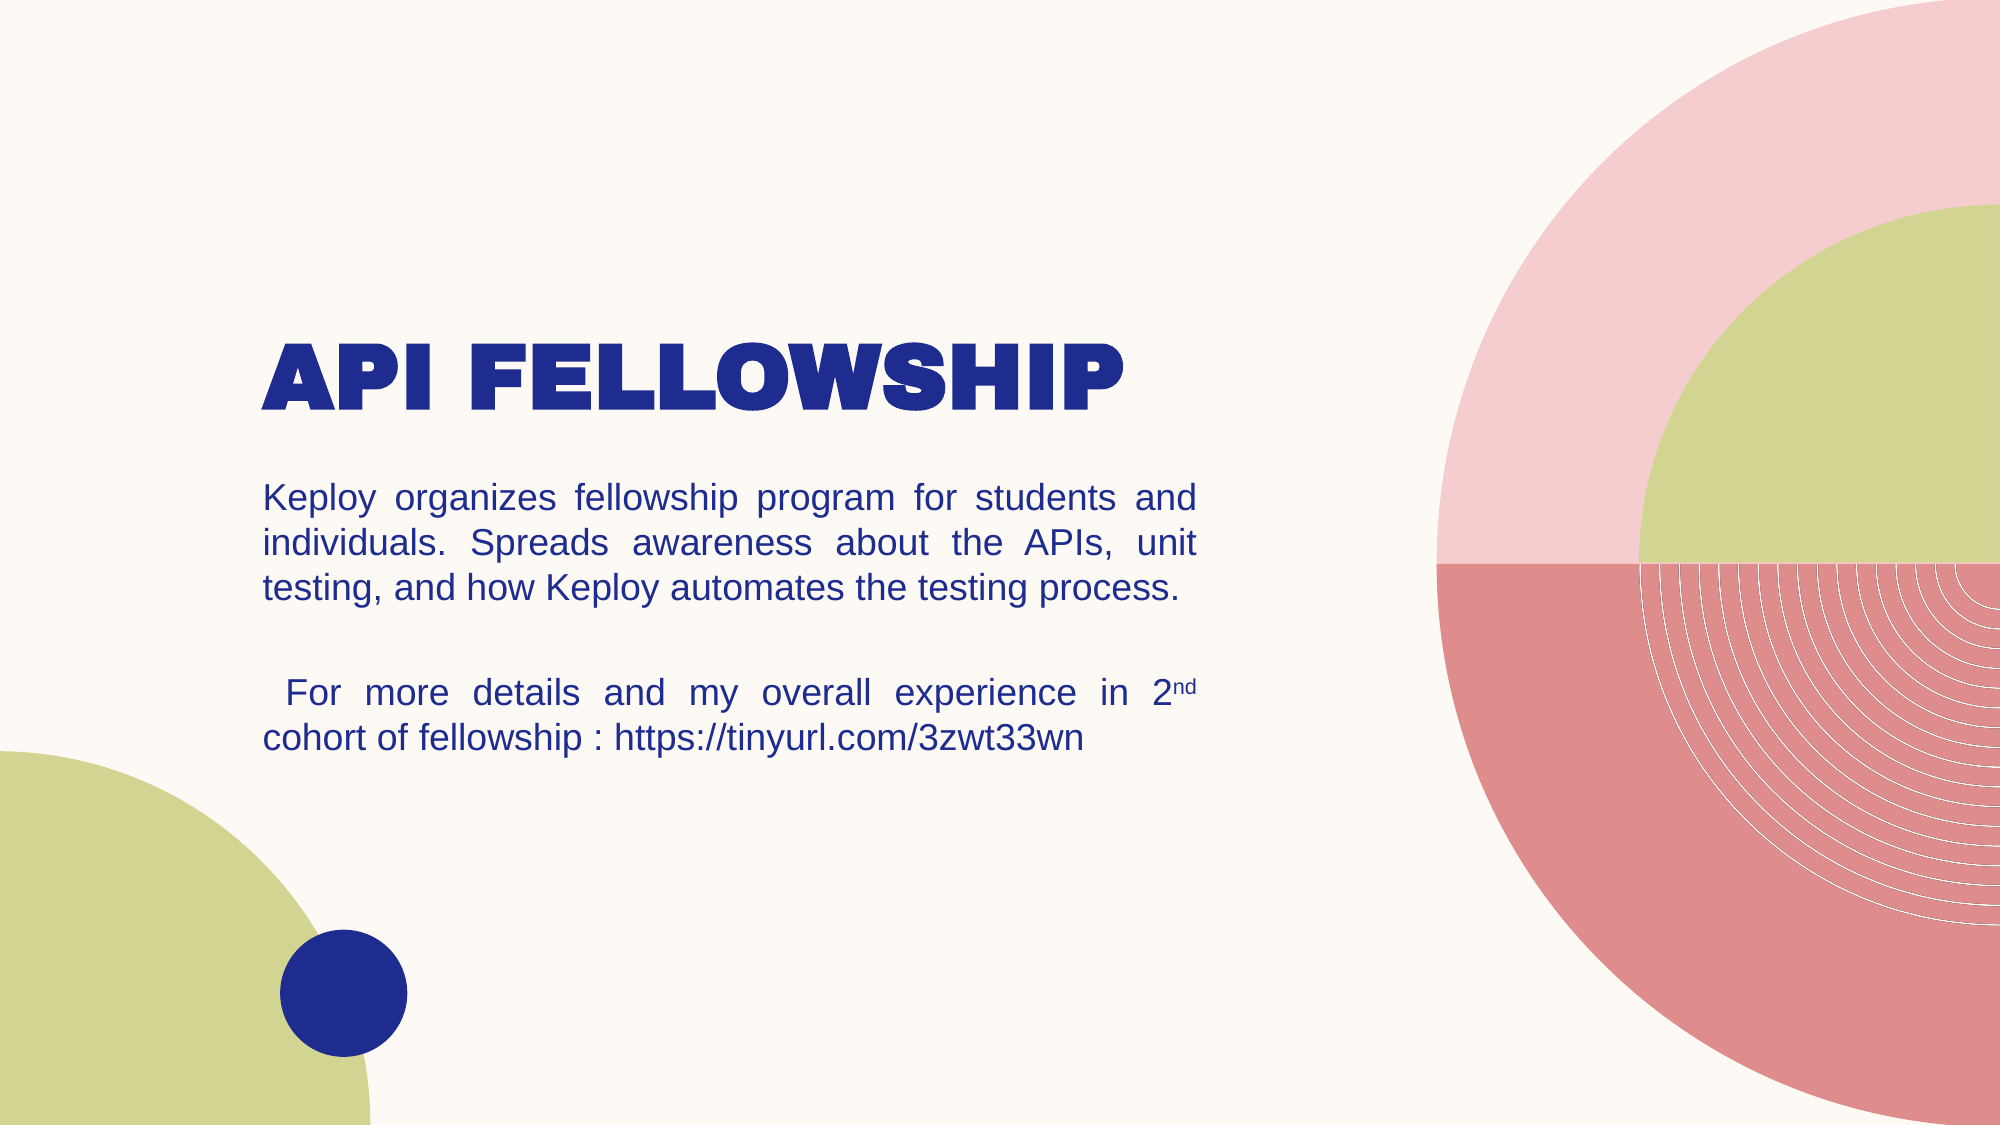

# Api fELLOWSHIP
Keploy organizes fellowship program for students and individuals. Spreads awareness about the APIs, unit testing, and how Keploy automates the testing process.

 For more details and my overall experience in 2nd cohort of fellowship : https://tinyurl.com/3zwt33wn